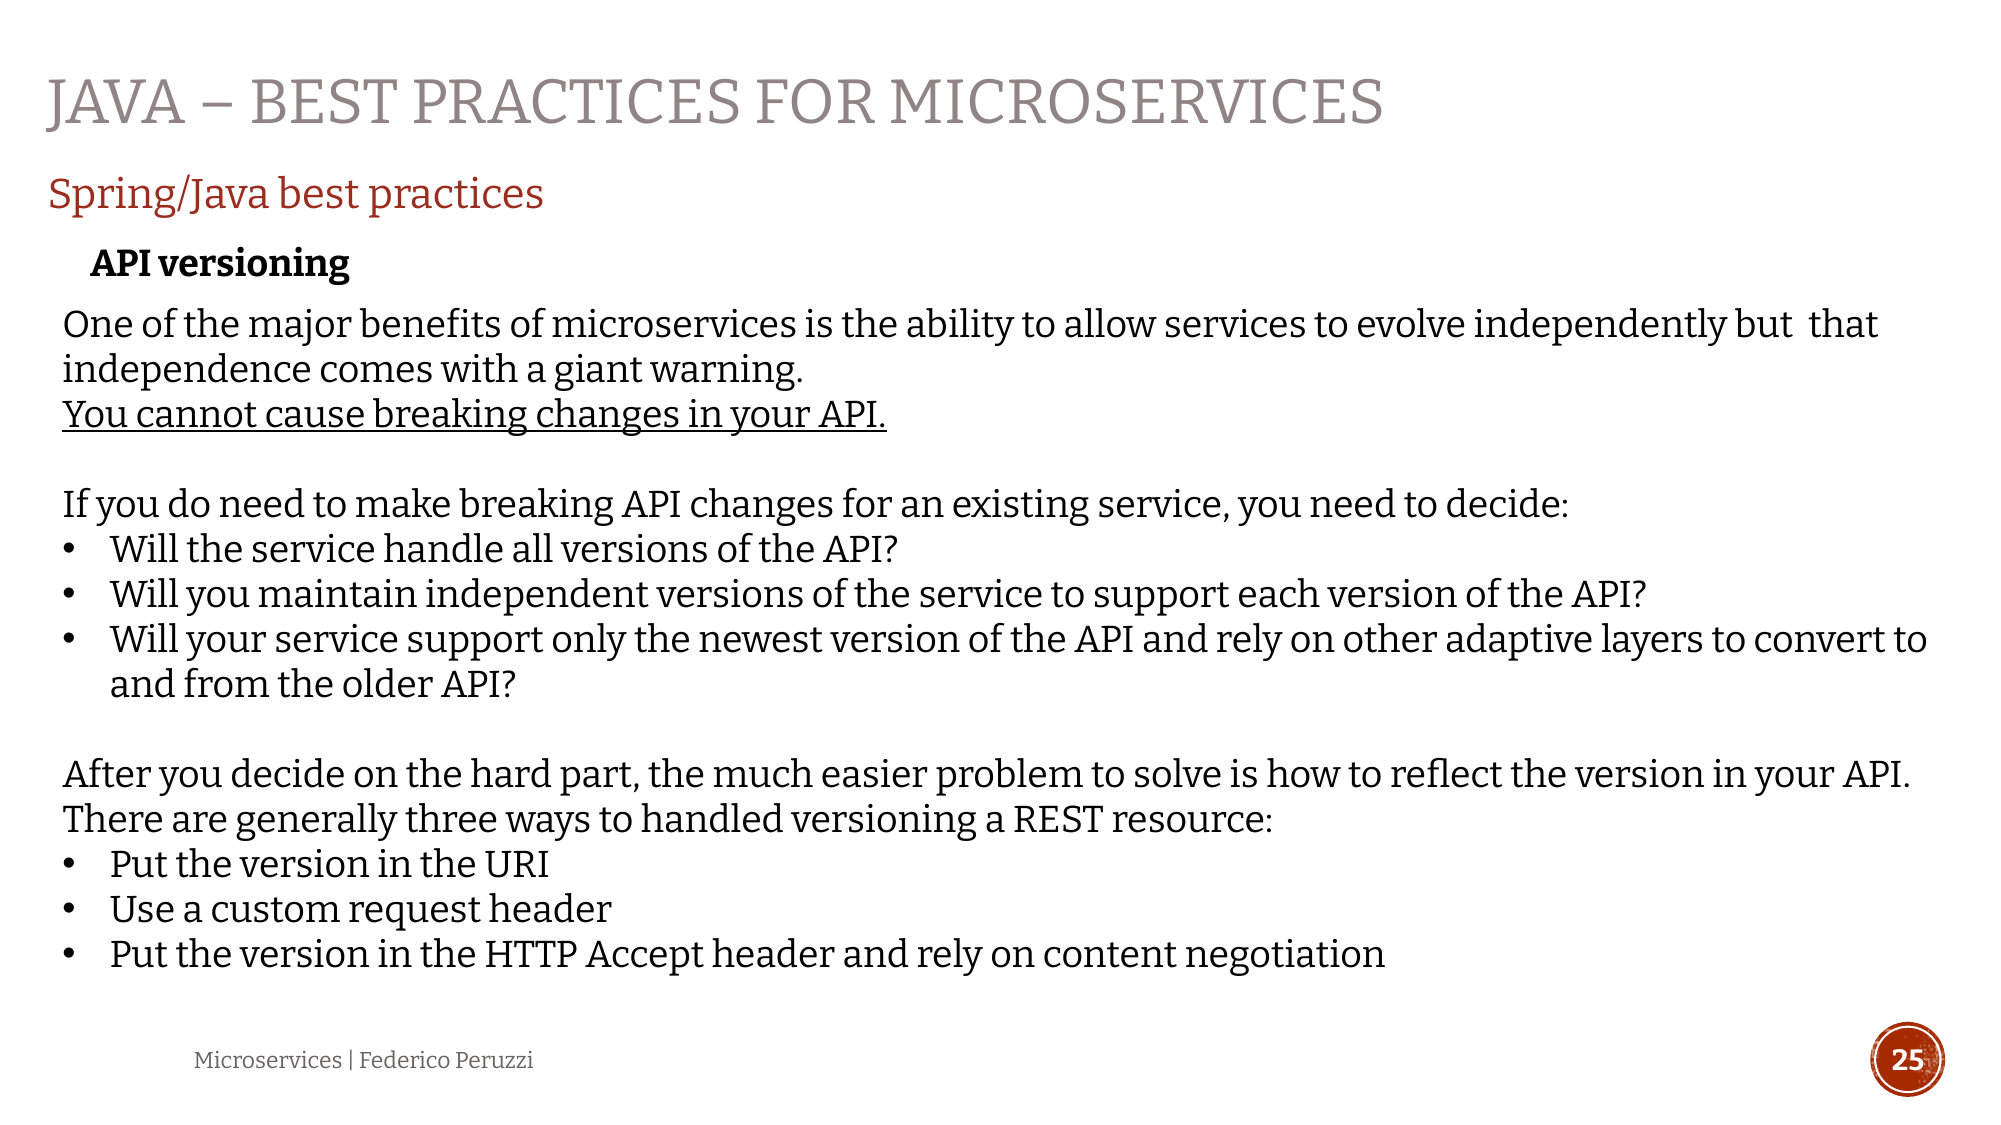

Java – Best Practices for microservices
Spring/Java best practices
API versioning
One of the major benefits of microservices is the ability to allow services to evolve independently but  that independence comes with a giant warning.
You cannot cause breaking changes in your API.

If you do need to make breaking API changes for an existing service, you need to decide:
Will the service handle all versions of the API?
Will you maintain independent versions of the service to support each version of the API?
Will your service support only the newest version of the API and rely on other adaptive layers to convert to and from the older API?

After you decide on the hard part, the much easier problem to solve is how to reflect the version in your API. There are generally three ways to handled versioning a REST resource:
Put the version in the URI
Use a custom request header
Put the version in the HTTP Accept header and rely on content negotiation
Microservices | Federico Peruzzi
25